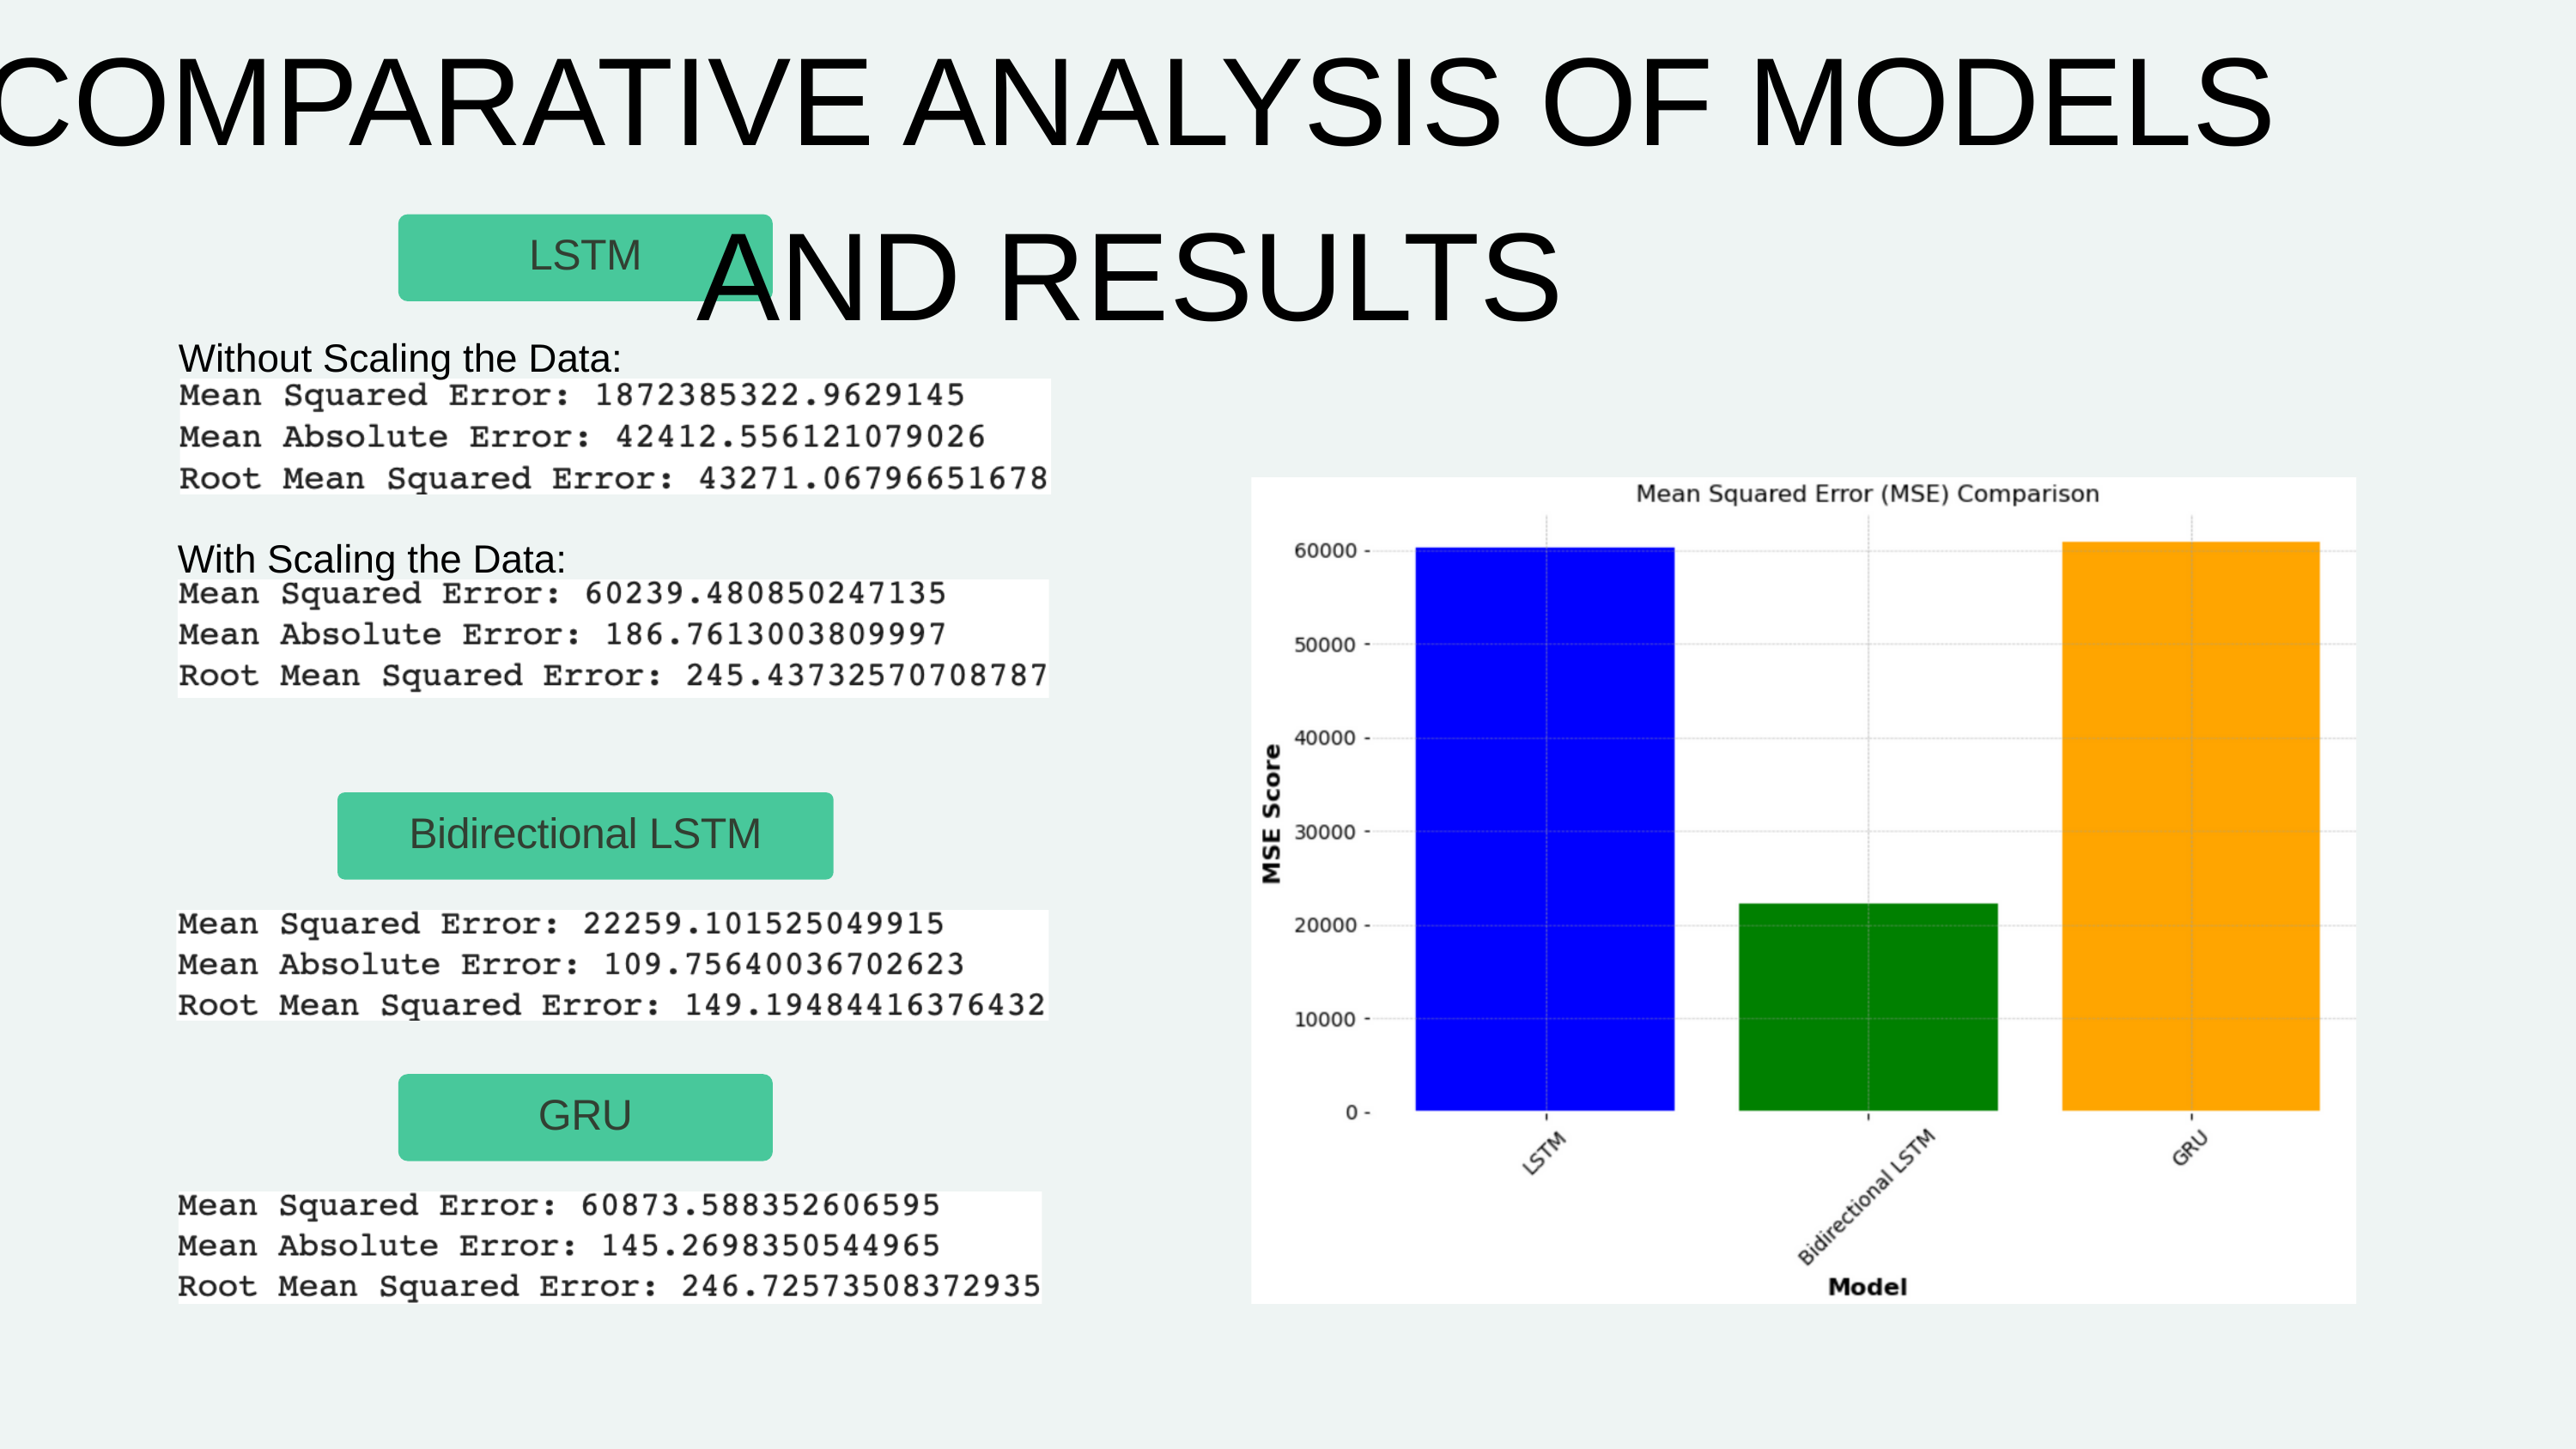

COMPARATIVE ANALYSIS OF MODELS AND RESULTS

LSTM
Without Scaling the Data:

With Scaling the Data:

Bidirectional LSTM

GRU